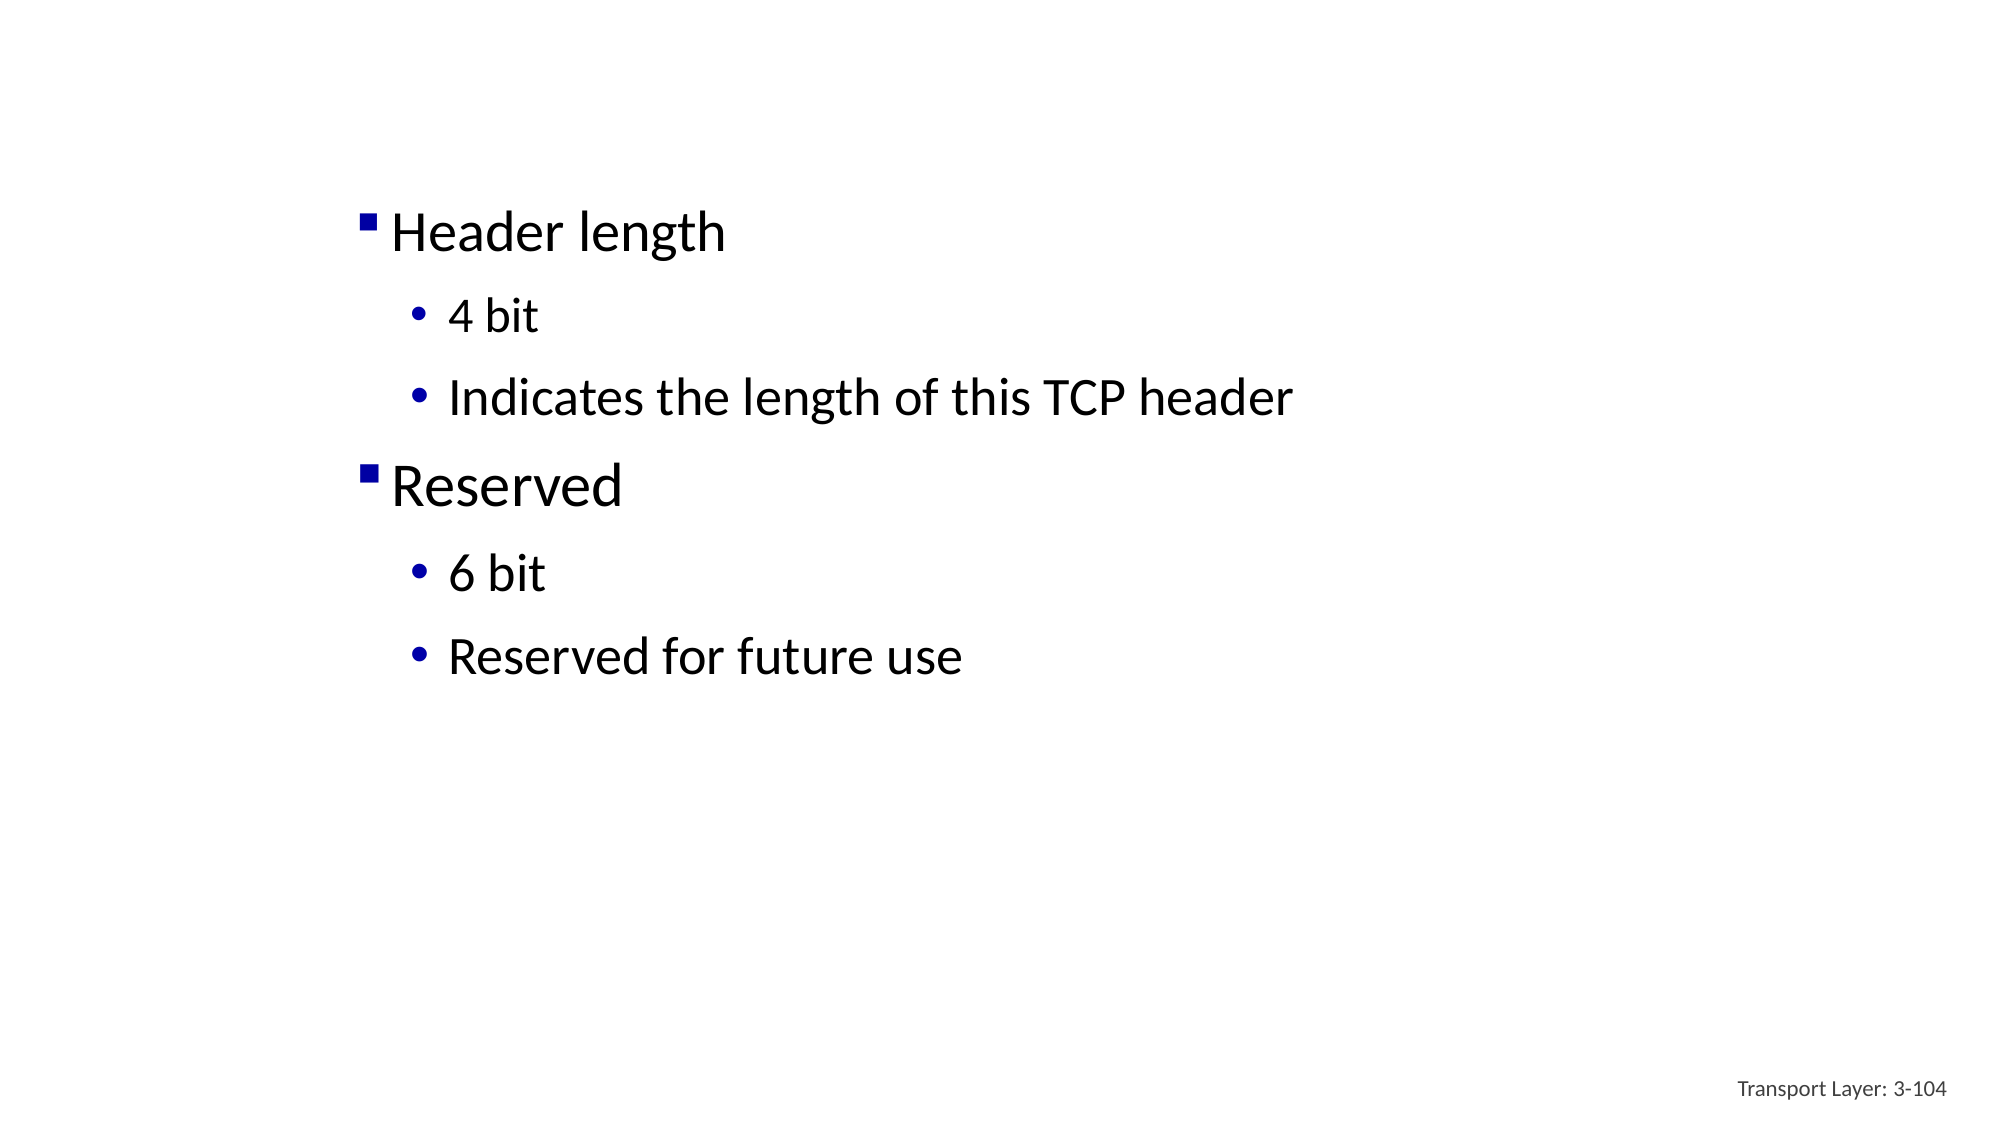

Header length
4 bit
Indicates the length of this TCP header
Reserved
6 bit
Reserved for future use

Transport Layer: 3-104